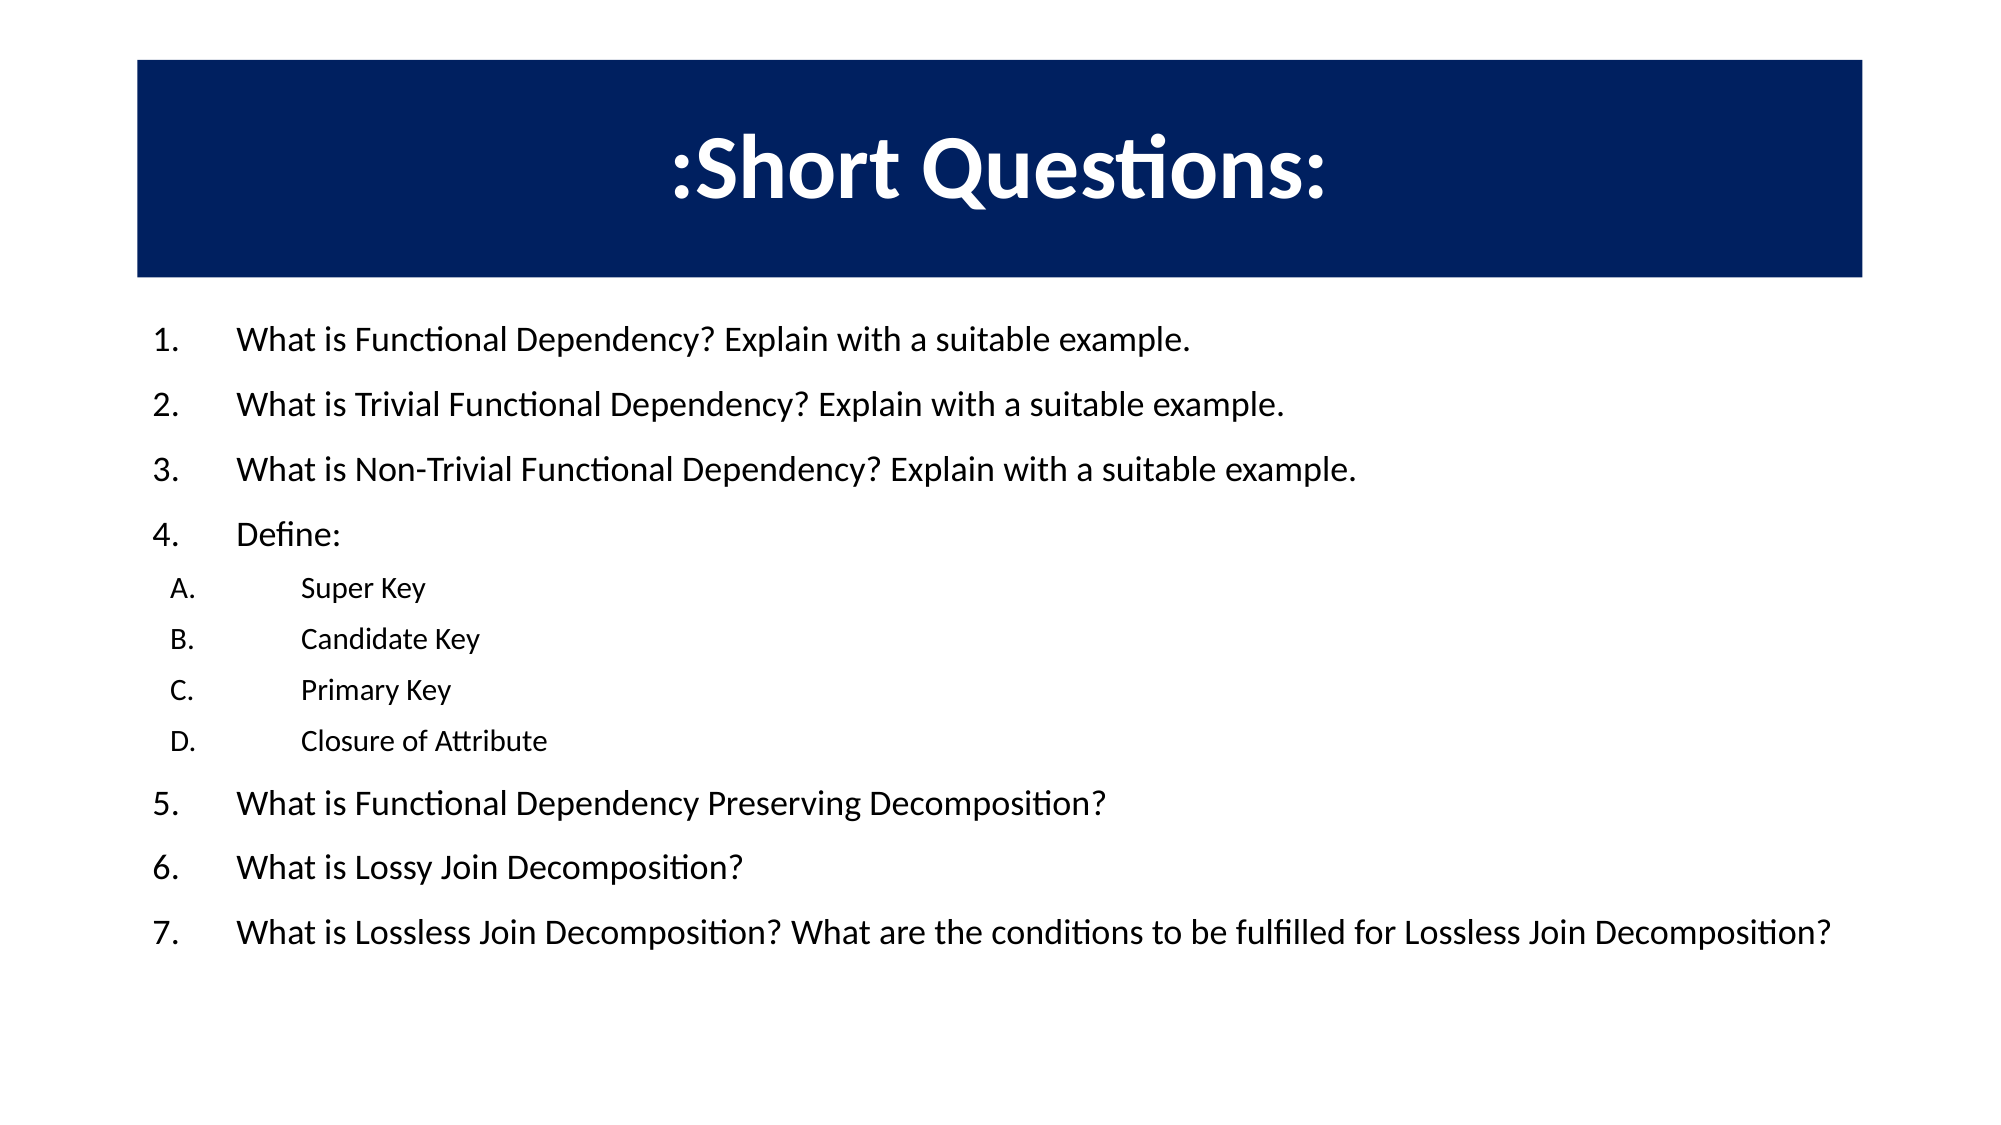

# :Short Questions:
What is Functional Dependency? Explain with a suitable example.
What is Trivial Functional Dependency? Explain with a suitable example.
What is Non-Trivial Functional Dependency? Explain with a suitable example.
Define:
Super Key
Candidate Key
Primary Key
Closure of Attribute
What is Functional Dependency Preserving Decomposition?
What is Lossy Join Decomposition?
What is Lossless Join Decomposition? What are the conditions to be fulfilled for Lossless Join Decomposition?